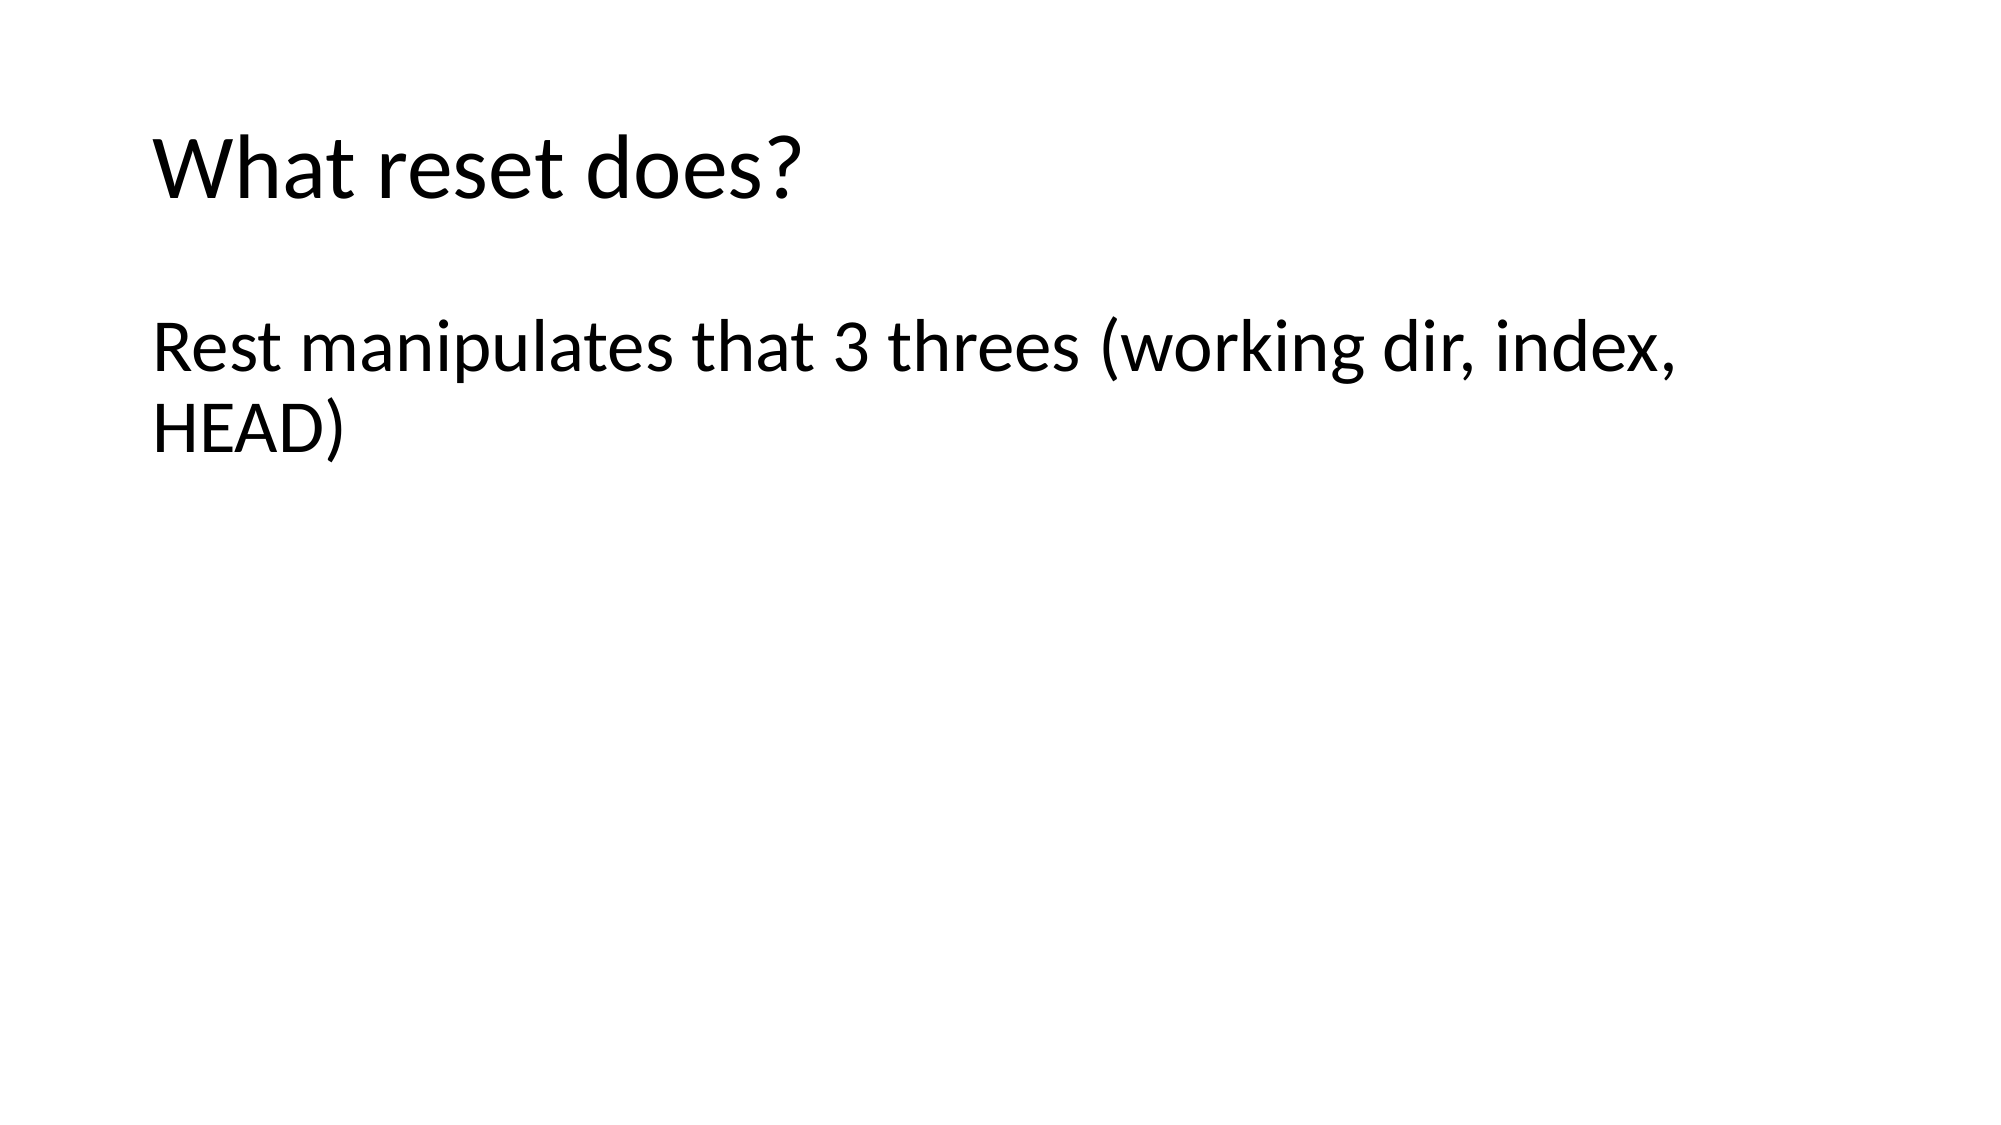

# What reset does?
Rest manipulates that 3 threes (working dir, index, HEAD)